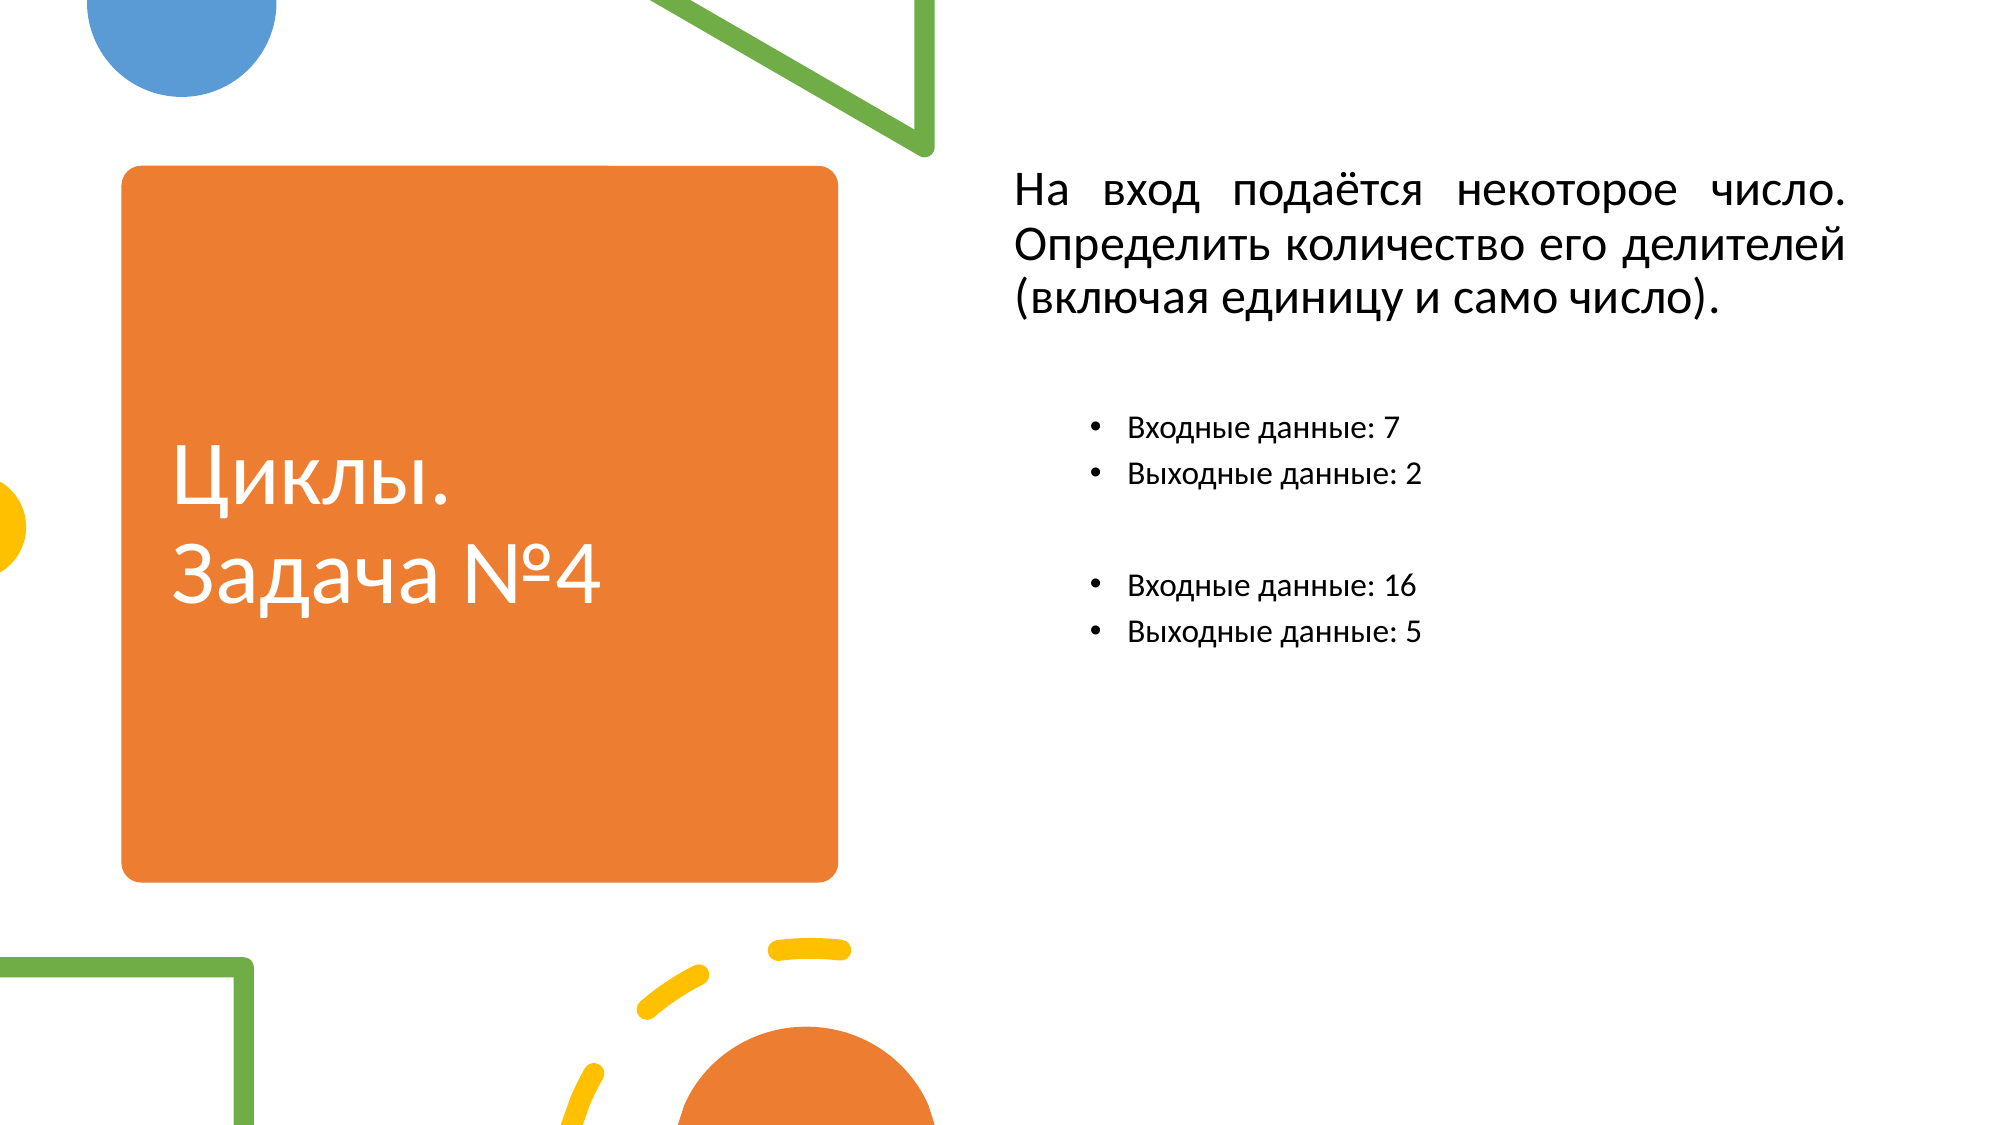

На вход подаётся некоторое число. Определить количество его делителей (включая единицу и само число).

Входные данные: 7
Выходные данные: 2

Входные данные: 16
Выходные данные: 5

# Циклы. Задача №4